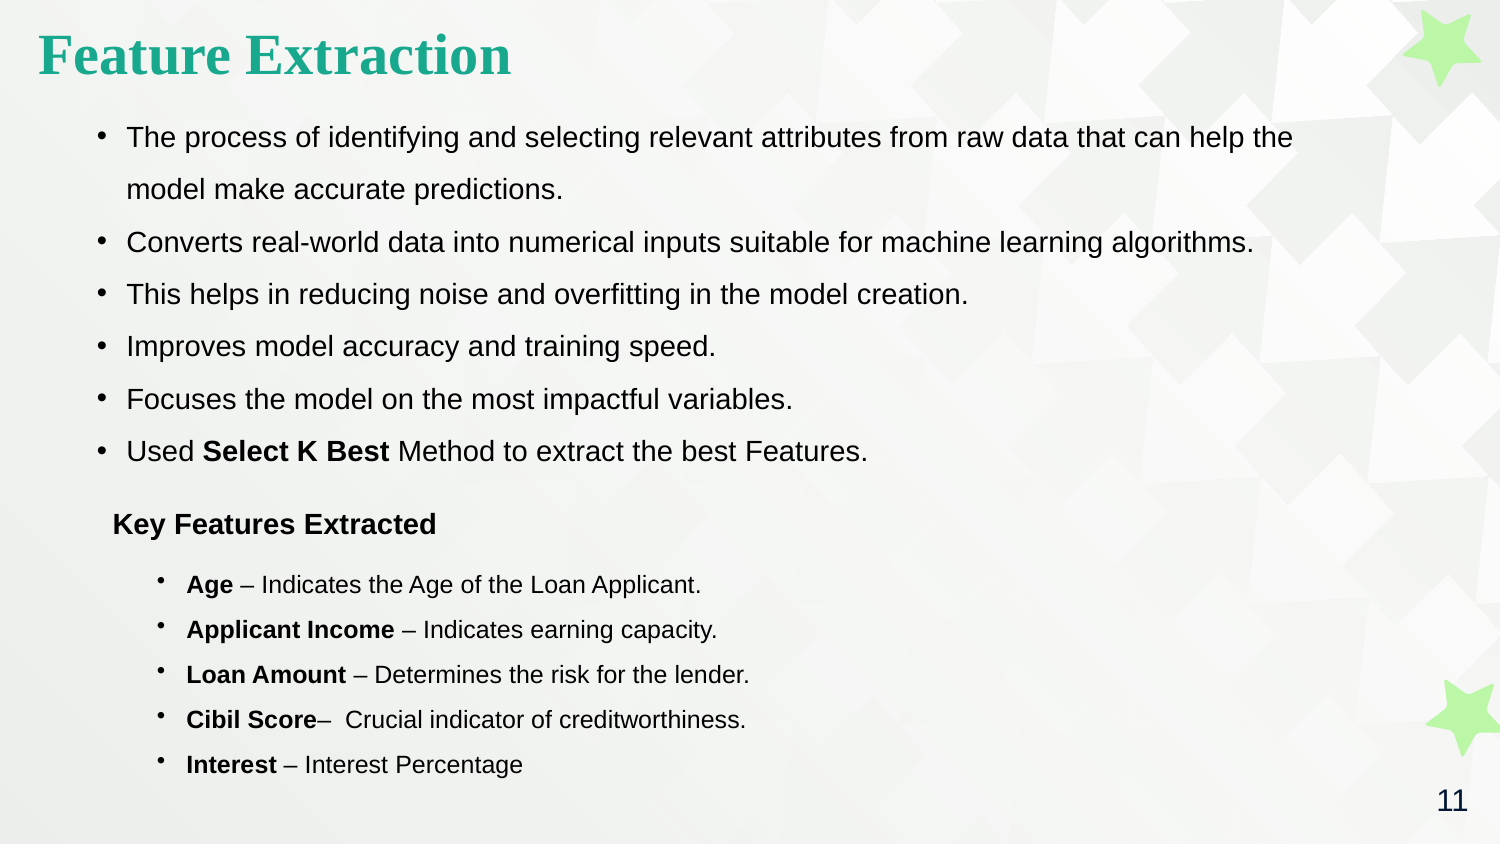

Feature Extraction
The process of identifying and selecting relevant attributes from raw data that can help the model make accurate predictions.
Converts real-world data into numerical inputs suitable for machine learning algorithms.
This helps in reducing noise and overfitting in the model creation.
Improves model accuracy and training speed.
Focuses the model on the most impactful variables.
Used Select K Best Method to extract the best Features.

Key Features Extracted
Age – Indicates the Age of the Loan Applicant.
Applicant Income – Indicates earning capacity.
Loan Amount – Determines the risk for the lender.
Cibil Score–  Crucial indicator of creditworthiness.
Interest – Interest Percentage

11